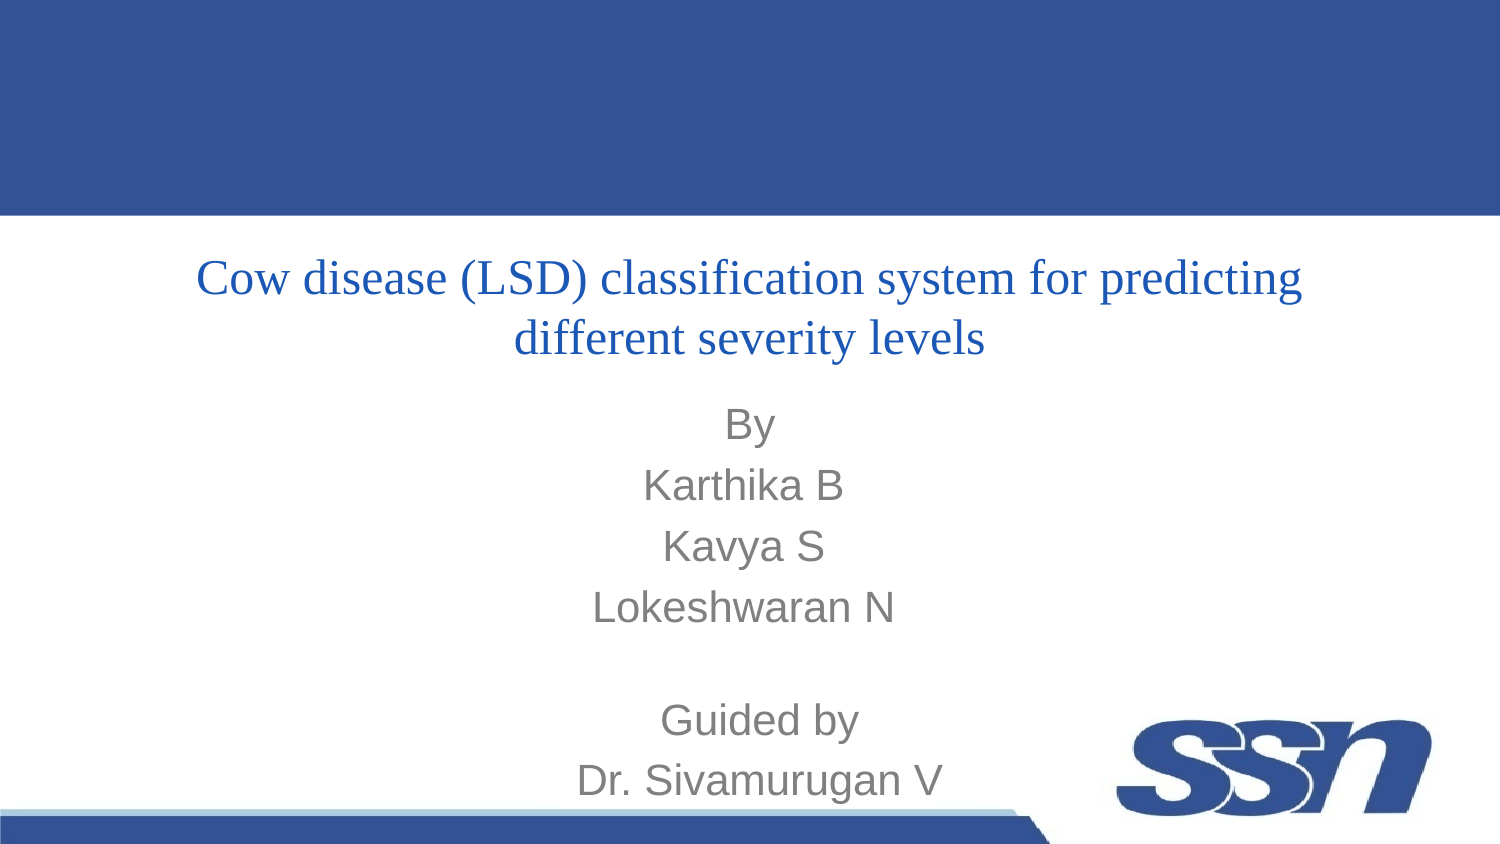

# Cow disease (LSD) classification system for predicting different severity levels
By
Karthika B
Kavya S
Lokeshwaran N

Guided by
Dr. Sivamurugan V